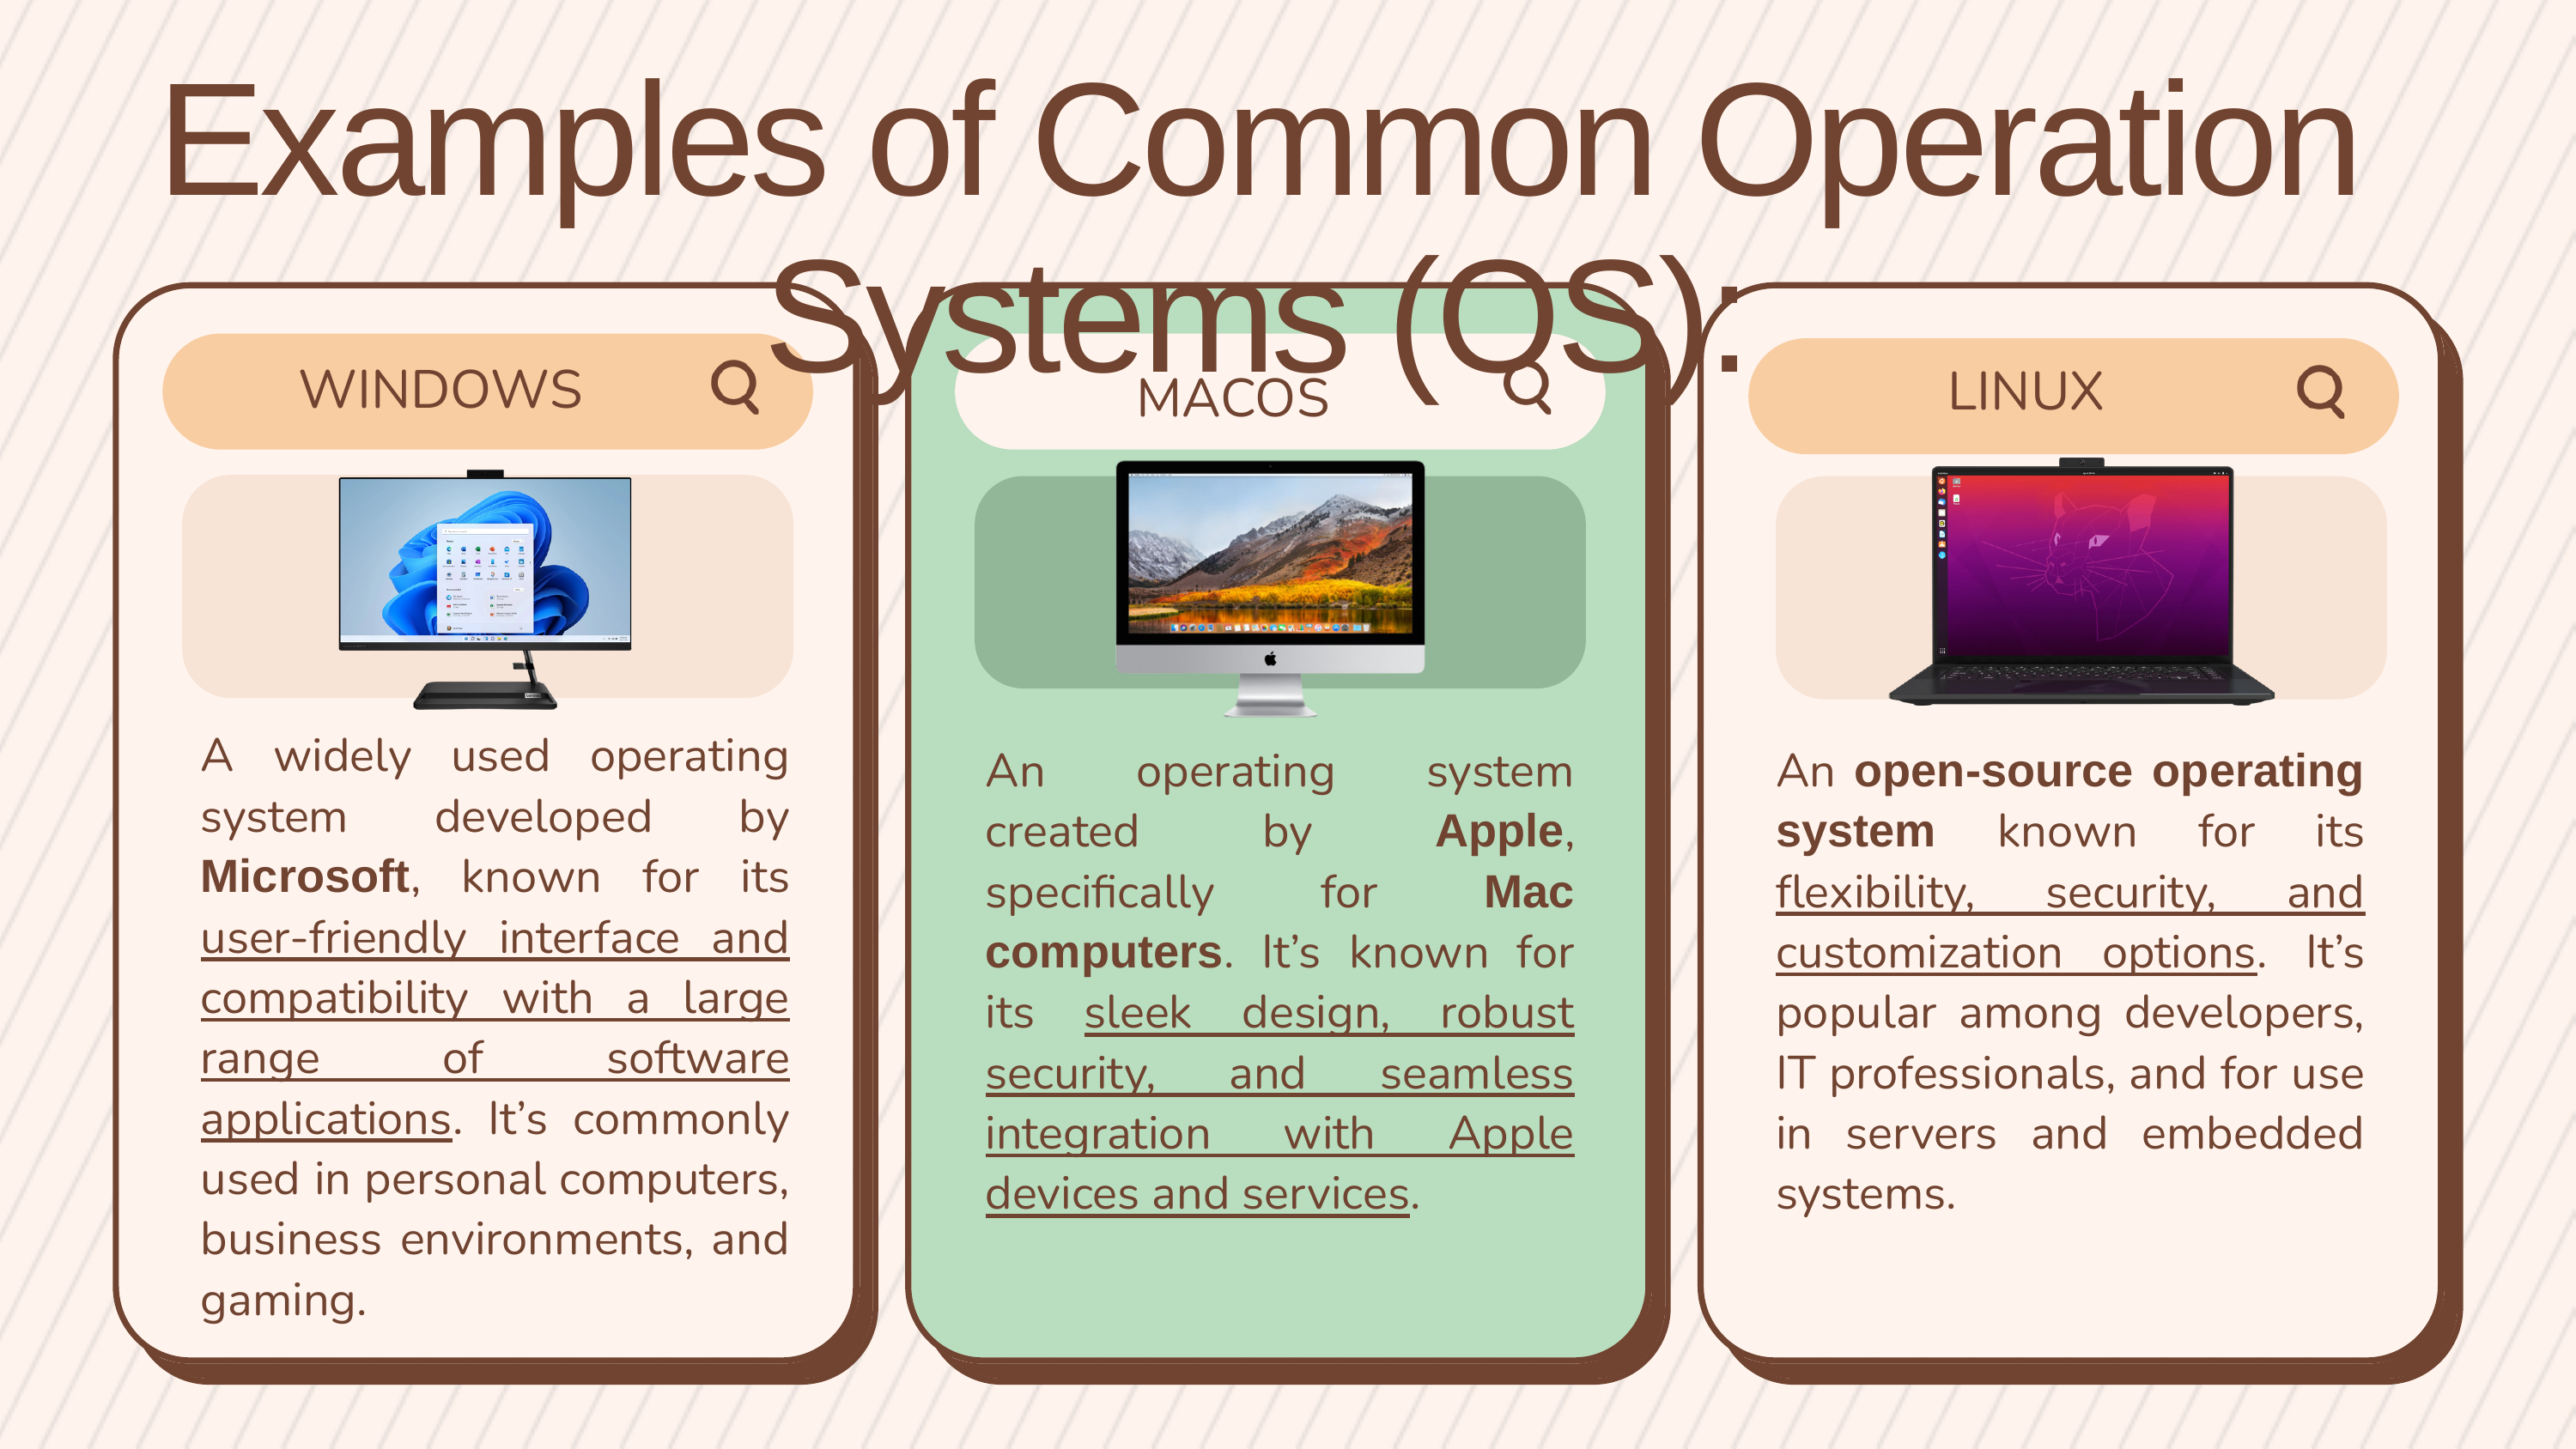

Examples of Common Operation Systems (OS):

LINUX

WINDOWS
MACOS

A widely used operating system developed by Microsoft, known for its user-friendly interface and compatibility with a large range of software applications. It’s commonly used in personal computers, business environments, and gaming.
An operating system created by Apple, specifically for Mac computers. It’s known for its sleek design, robust security, and seamless integration with Apple devices and services.
An open-source operating system known for its flexibility, security, and customization options. It’s popular among developers, IT professionals, and for use in servers and embedded systems.